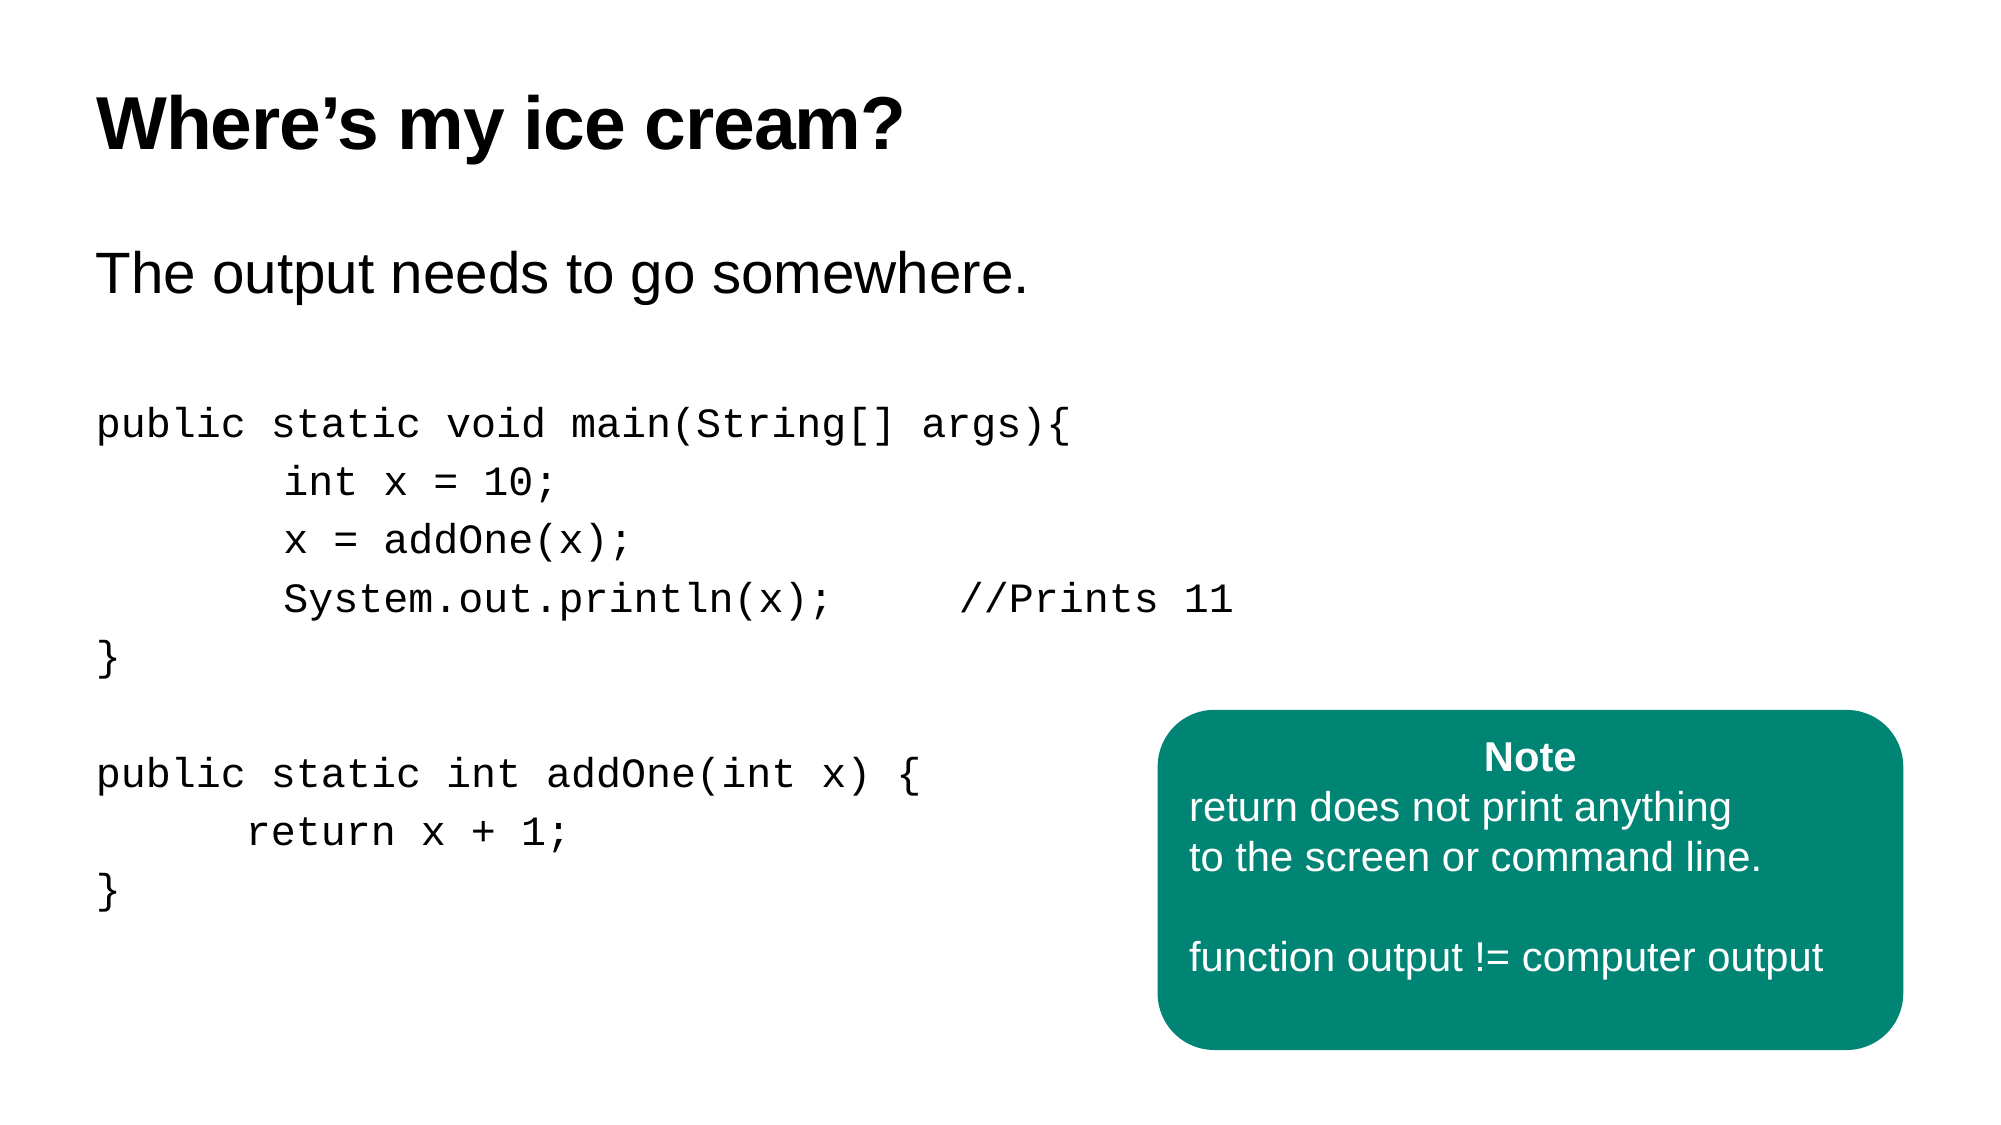

# Where’s my ice cream?
The output needs to go somewhere.

public static void main(String[] args){
	int x = 10;
	x = addOne(x);
	System.out.println(x);     //Prints 11
}

public static int addOne(int x) {
	return x + 1;
}
Note
return does not print anything
to the screen or command line.

function output != computer output